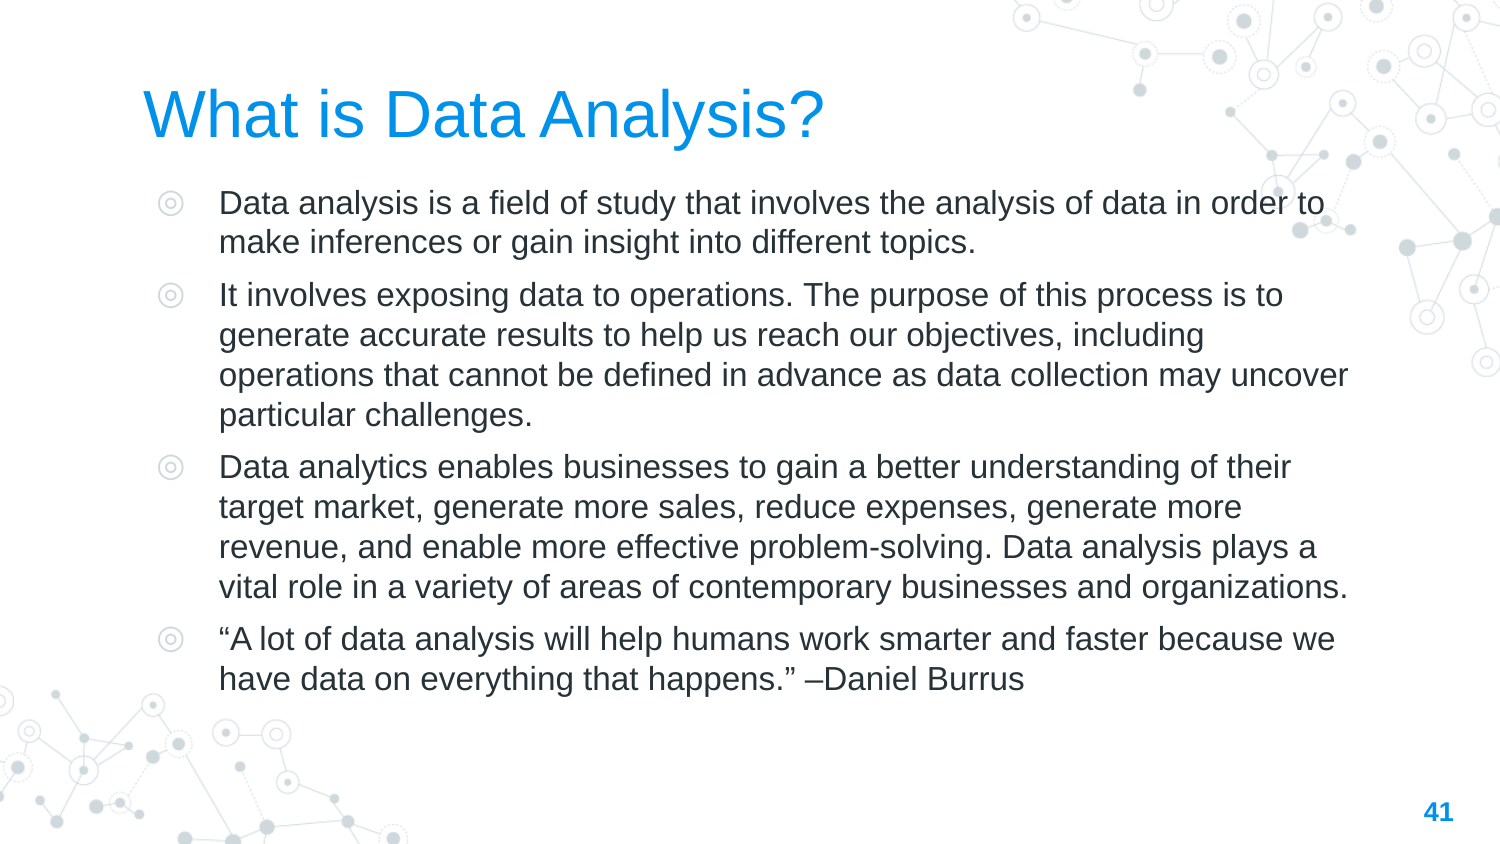

# What is Data Analysis?
Data analysis is a field of study that involves the analysis of data in order to make inferences or gain insight into different topics.
It involves exposing data to operations. The purpose of this process is to generate accurate results to help us reach our objectives, including operations that cannot be defined in advance as data collection may uncover particular challenges.
Data analytics enables businesses to gain a better understanding of their target market, generate more sales, reduce expenses, generate more revenue, and enable more effective problem-solving. Data analysis plays a vital role in a variety of areas of contemporary businesses and organizations.
“A lot of data analysis will help humans work smarter and faster because we have data on everything that happens.” –Daniel Burrus
41